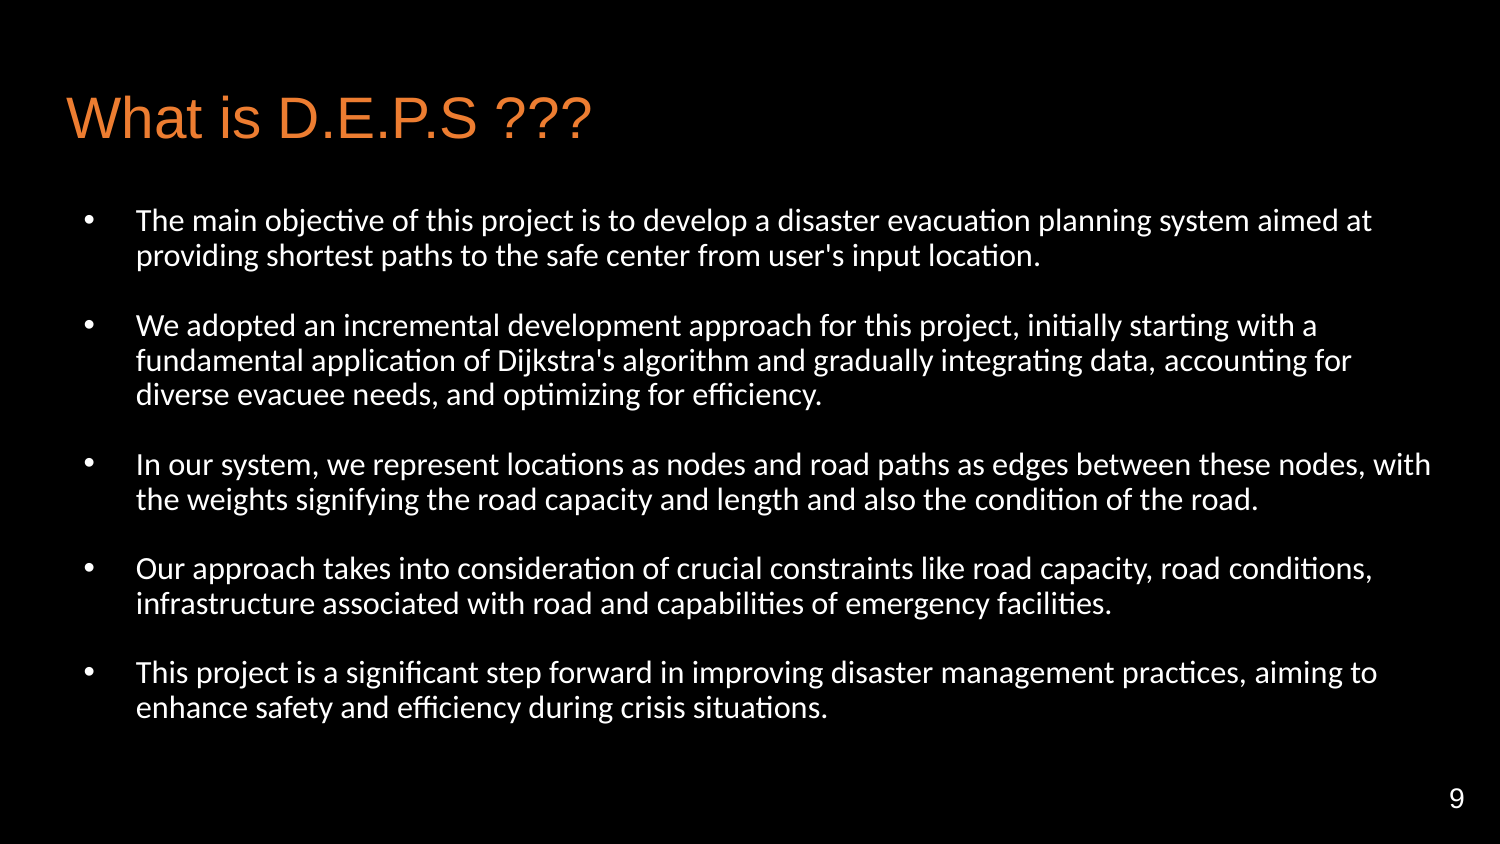

# What is D.E.P.S ???

The main objective of this project is to develop a disaster evacuation planning system aimed at providing shortest paths to the safe center from user's input location.

We adopted an incremental development approach for this project, initially starting with a fundamental application of Dijkstra's algorithm and gradually integrating data, accounting for diverse evacuee needs, and optimizing for efficiency.

In our system, we represent locations as nodes and road paths as edges between these nodes, with the weights signifying the road capacity and length and also the condition of the road.

Our approach takes into consideration of crucial constraints like road capacity, road conditions, infrastructure associated with road and capabilities of emergency facilities.

This project is a significant step forward in improving disaster management practices, aiming to enhance safety and efficiency during crisis situations.

9